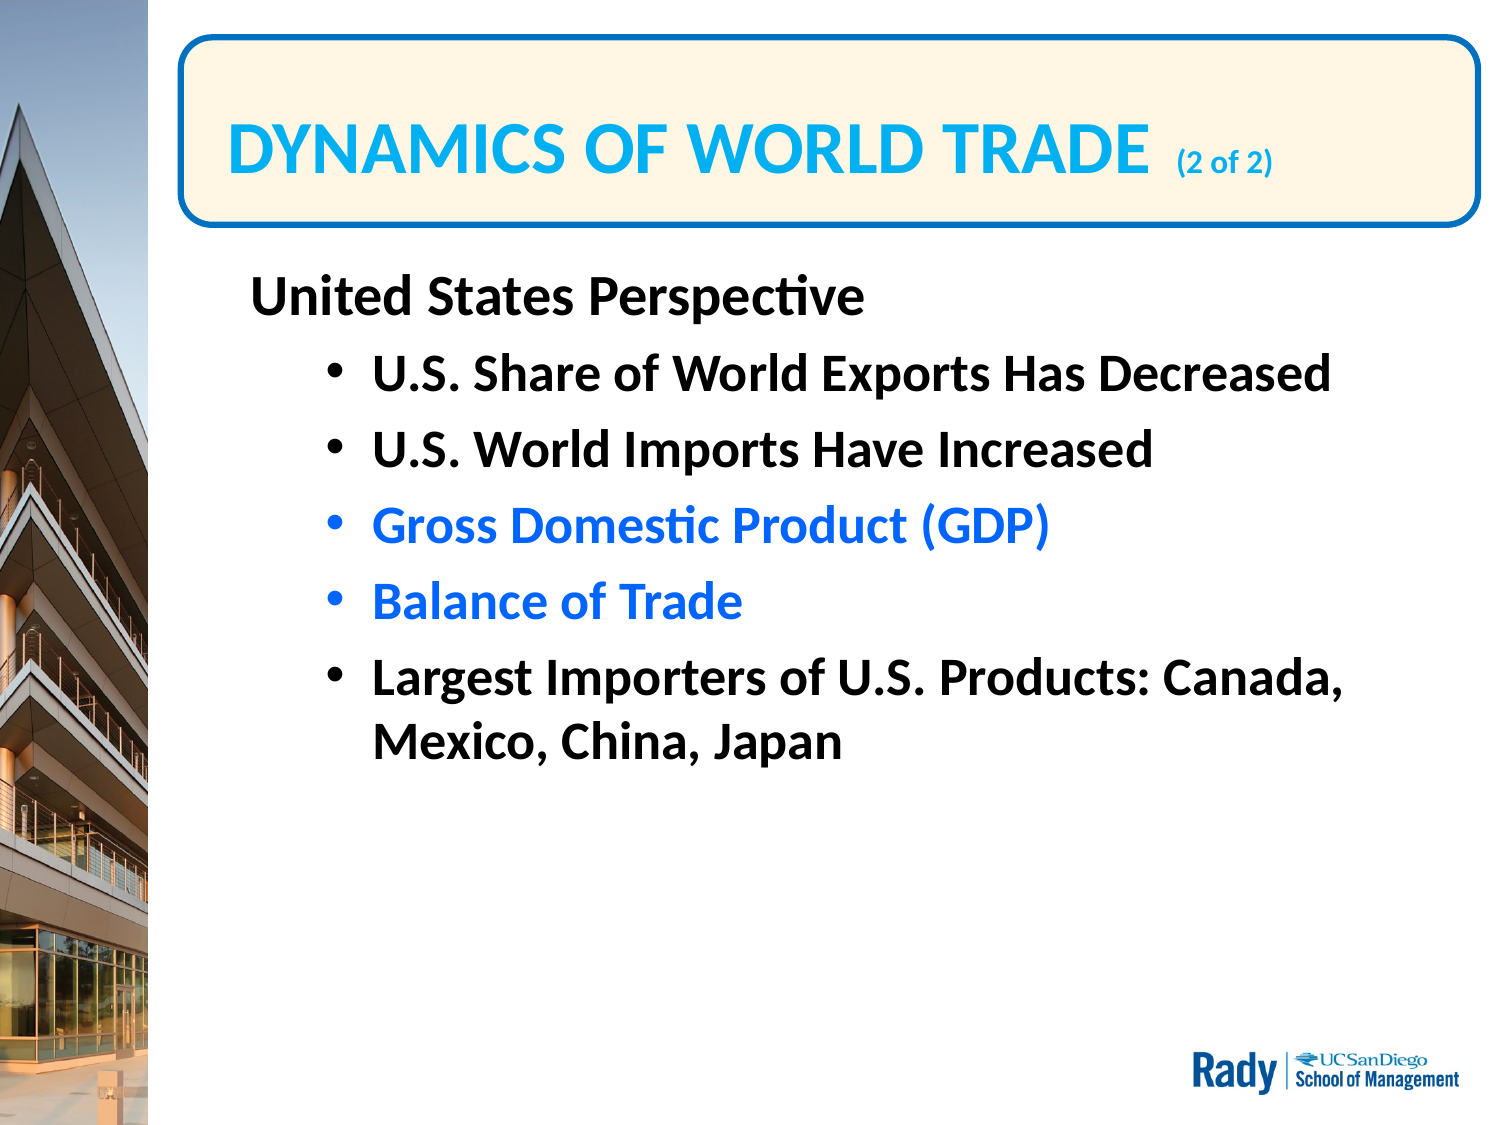

# DYNAMICS OF WORLD TRADE  (2 of 2)
United States Perspective
U.S. Share of World Exports Has Decreased
U.S. World Imports Have Increased
Gross Domestic Product (GDP)
Balance of Trade
Largest Importers of U.S. Products: Canada, Mexico, China, Japan